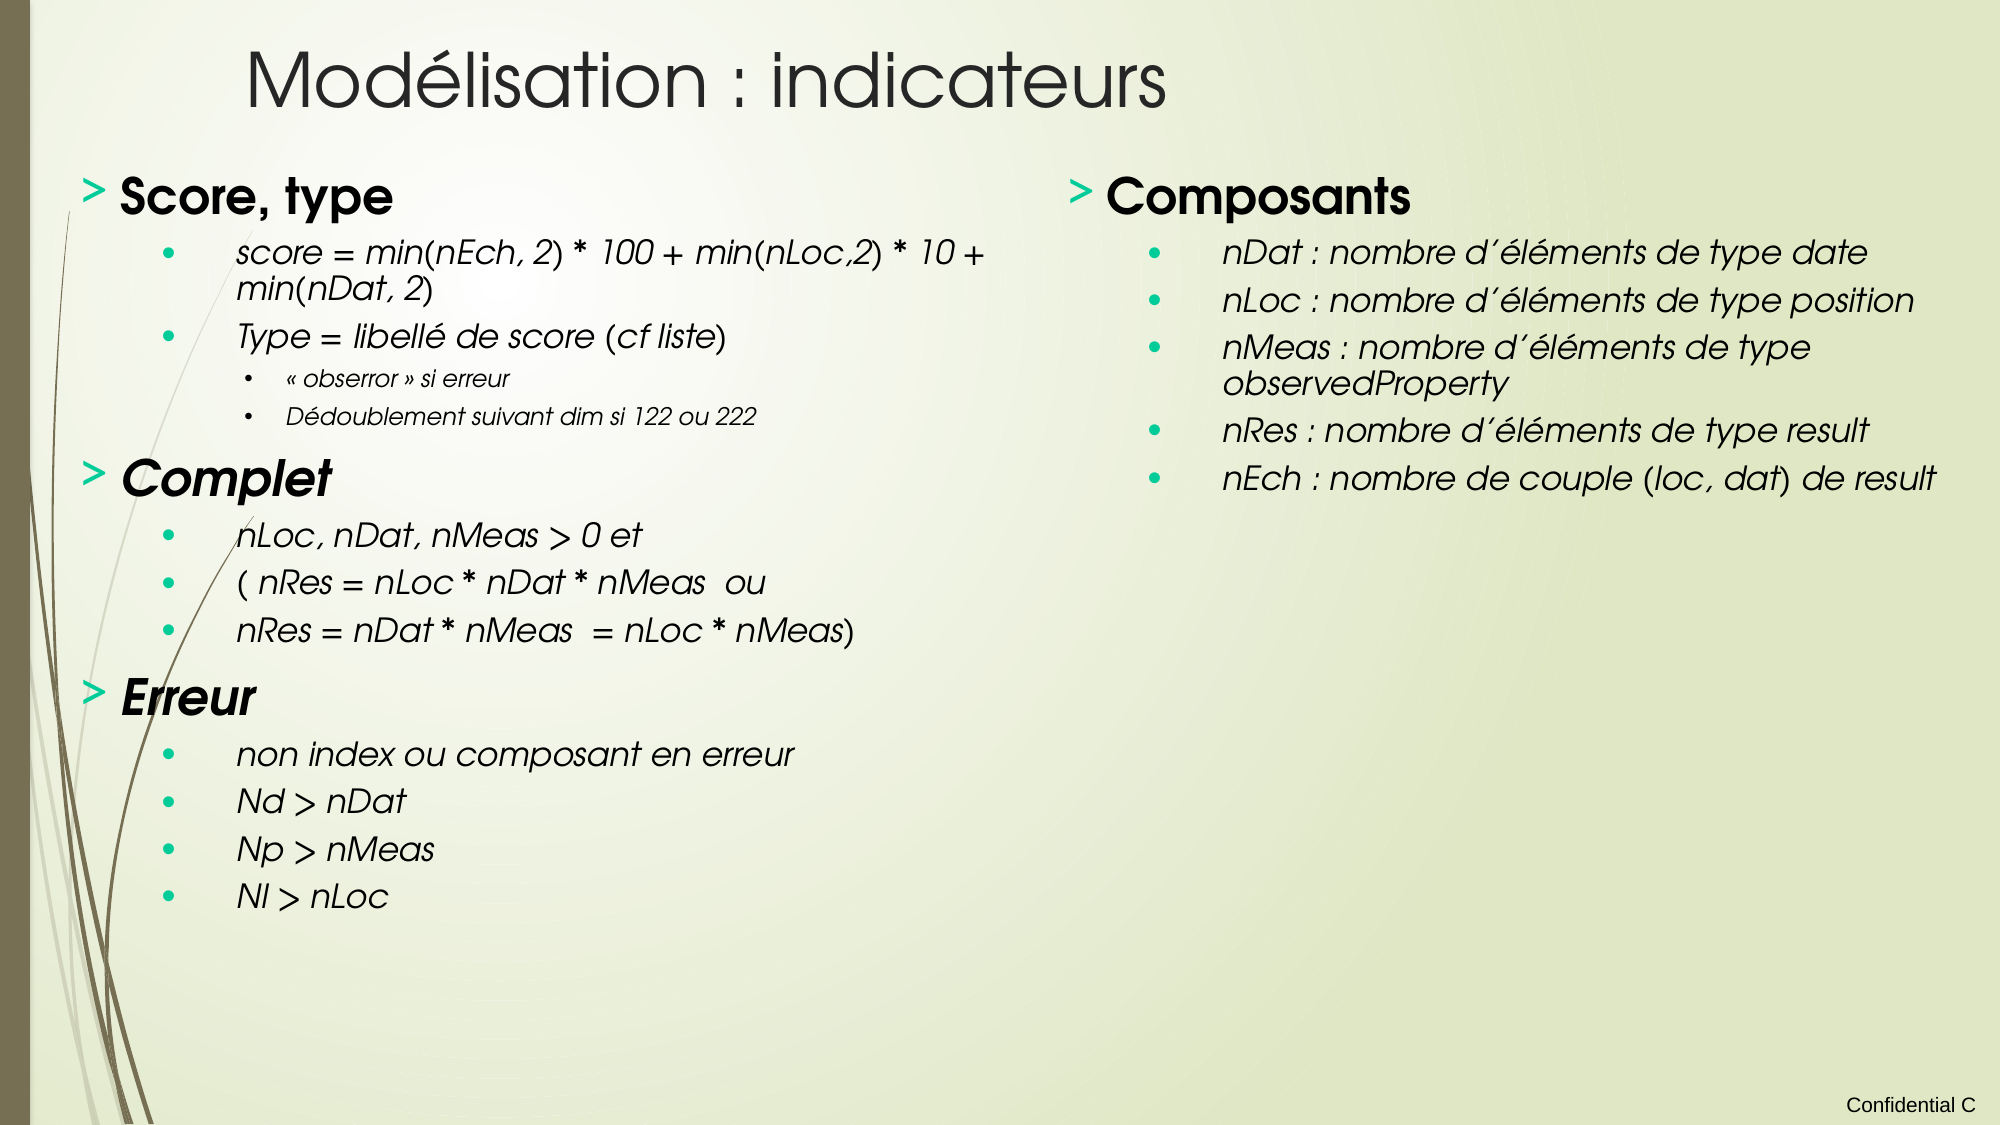

# Modélisation : indicateurs
Score, type
score = min(nEch, 2) * 100 + min(nLoc,2) * 10 + min(nDat, 2)
Type = libellé de score (cf liste)
« obserror » si erreur
Dédoublement suivant dim si 122 ou 222
Complet
nLoc, nDat, nMeas > 0 et
( nRes = nLoc * nDat * nMeas  ou
nRes = nDat * nMeas  = nLoc * nMeas)
Erreur
non index ou composant en erreur
Nd > nDat
Np > nMeas
Nl > nLoc
Composants
nDat : nombre d’éléments de type date
nLoc : nombre d’éléments de type position
nMeas : nombre d’éléments de type observedProperty
nRes : nombre d’éléments de type result
nEch : nombre de couple (loc, dat) de result